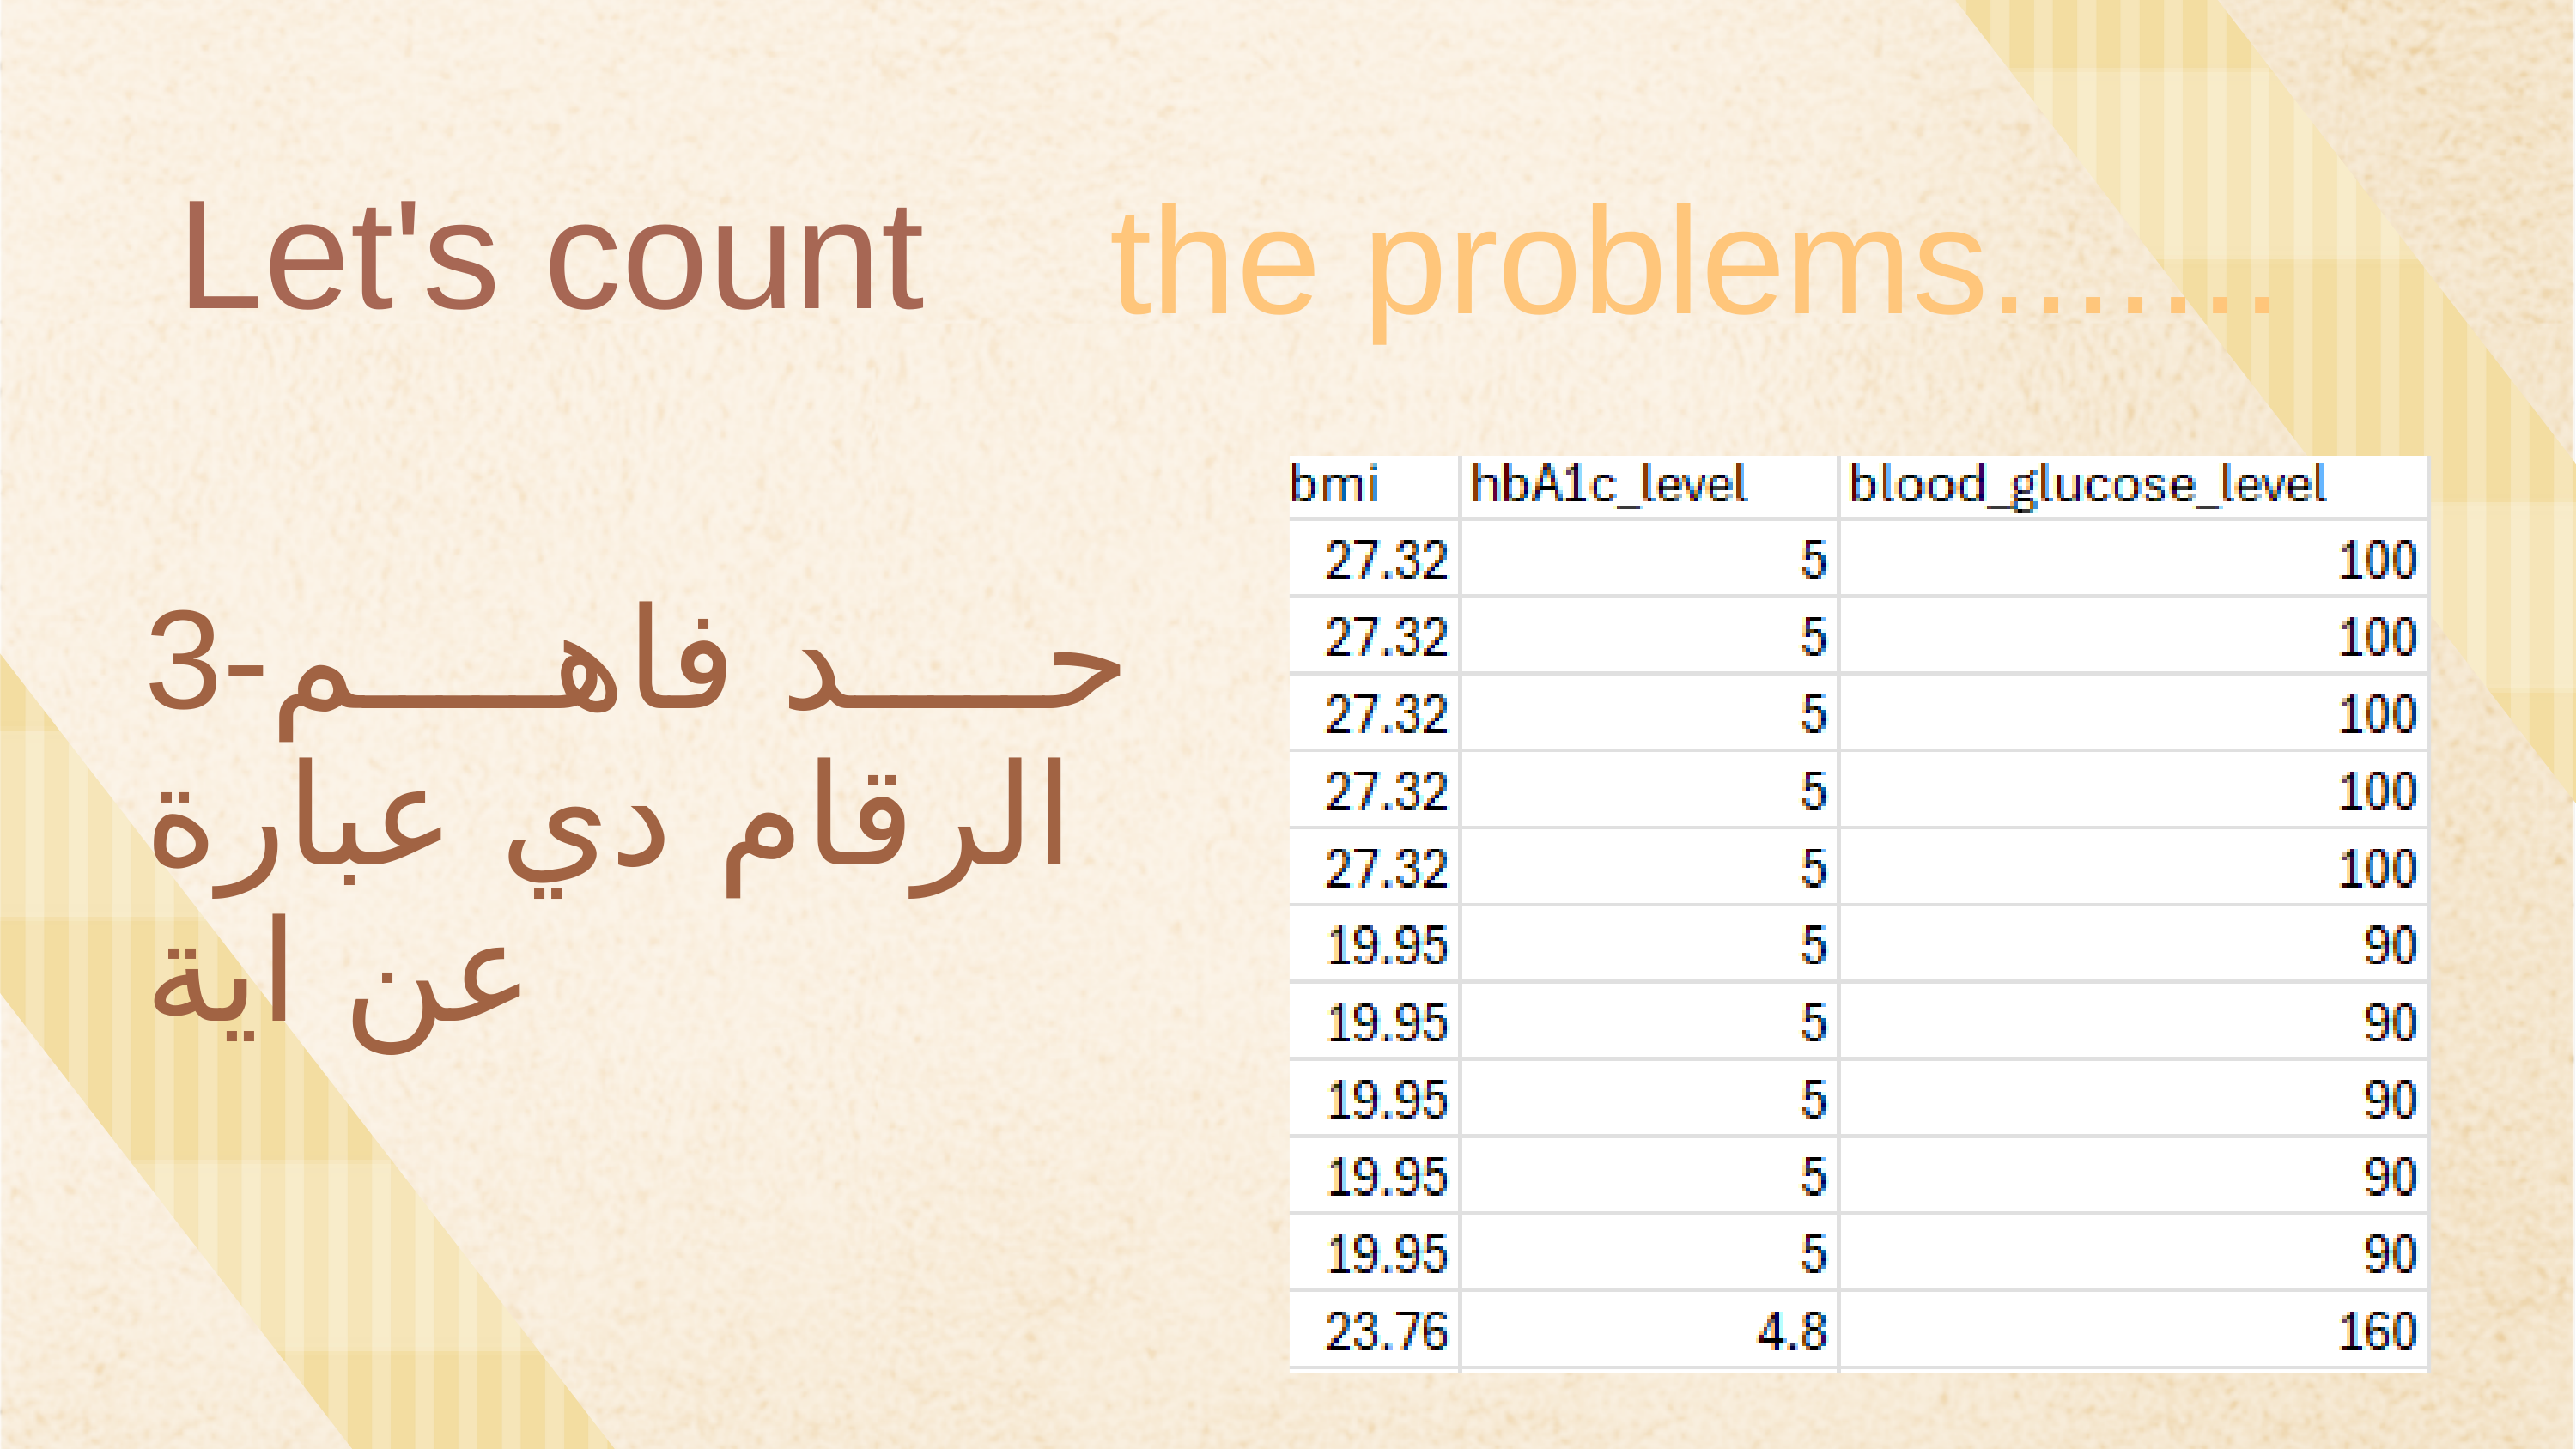

Let's count
 the problems.......

3-حد فاهم الرقام دي عبارة عن اية